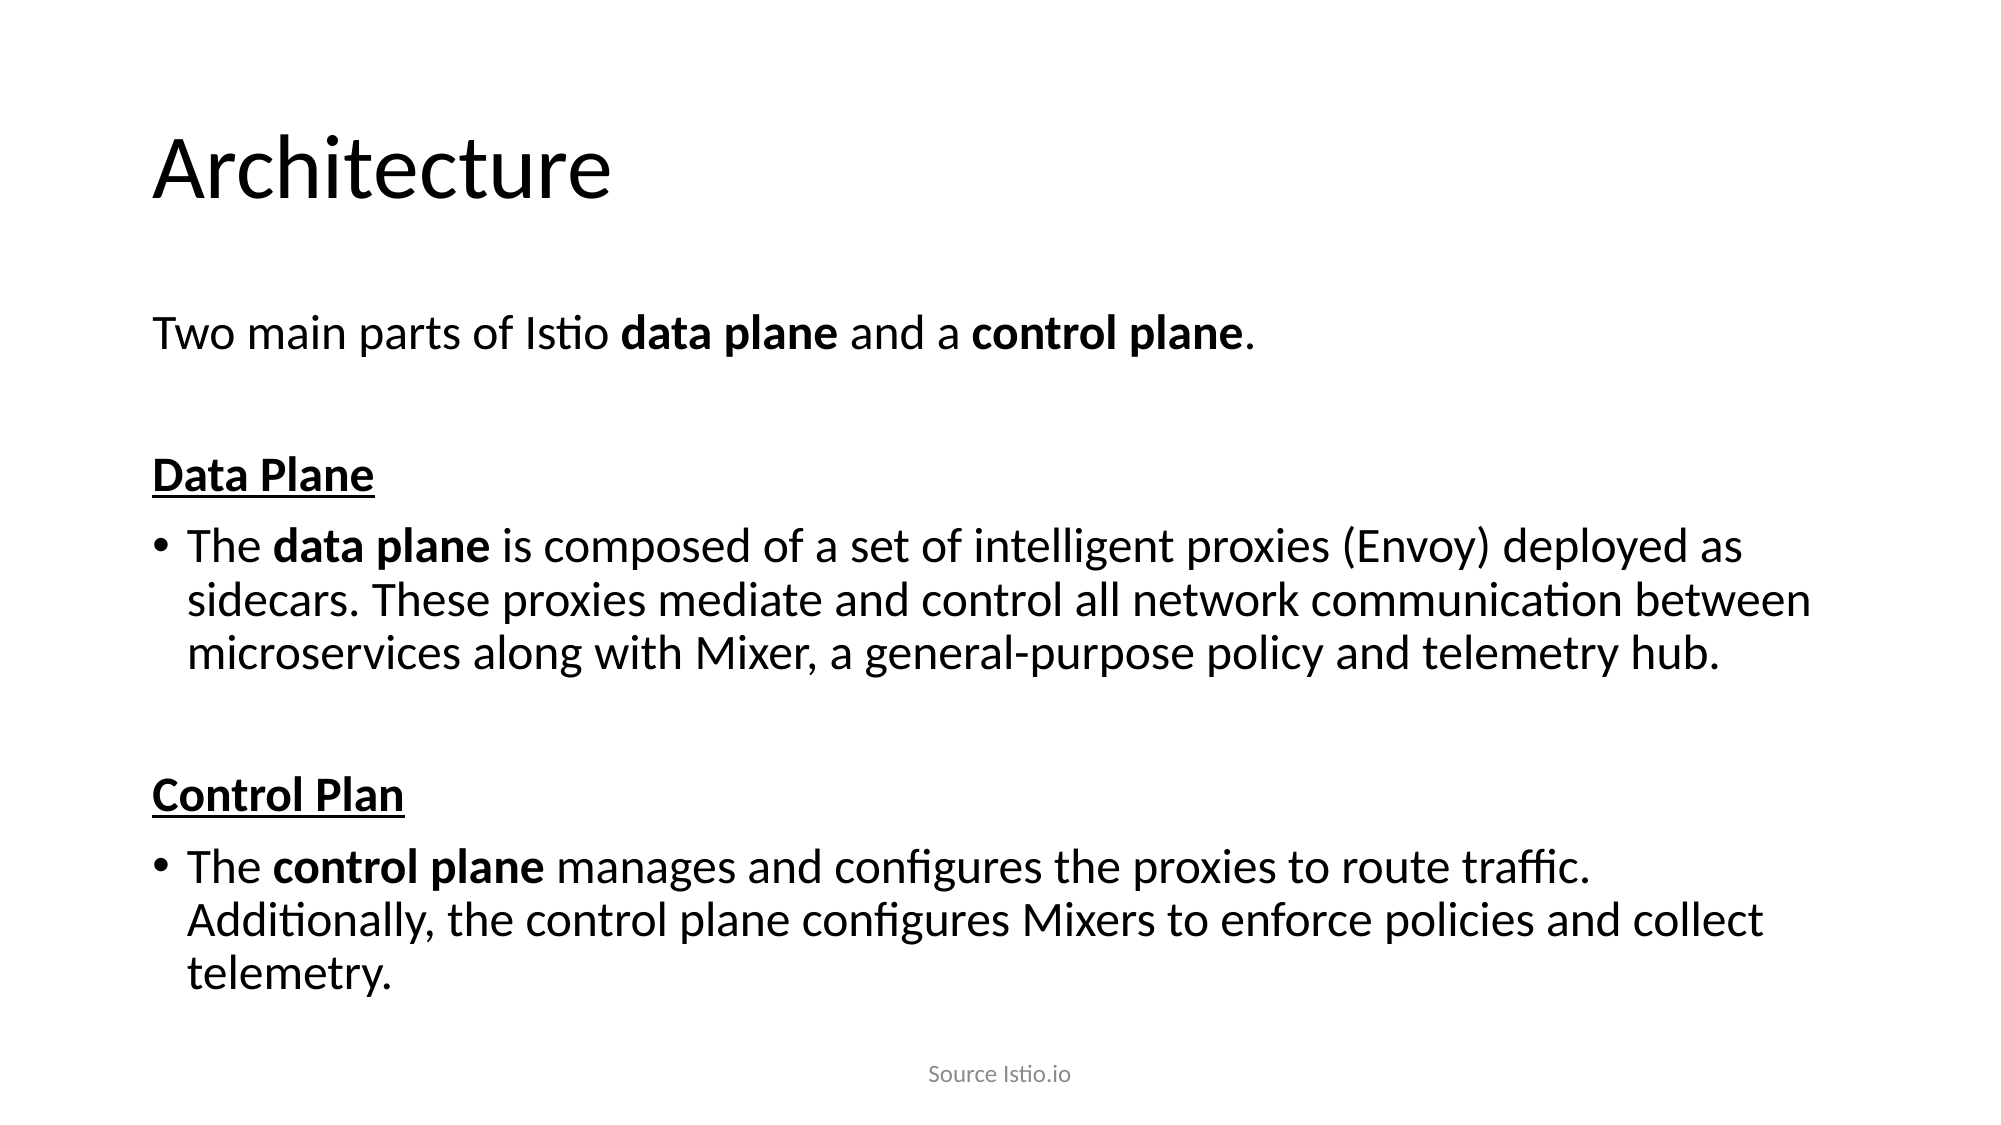

# Architecture
Two main parts of Istio data plane and a control plane.

Data Plane
The data plane is composed of a set of intelligent proxies (Envoy) deployed as sidecars. These proxies mediate and control all network communication between microservices along with Mixer, a general-purpose policy and telemetry hub.

Control Plan
The control plane manages and configures the proxies to route traffic. Additionally, the control plane configures Mixers to enforce policies and collect telemetry.

Source Istio.io